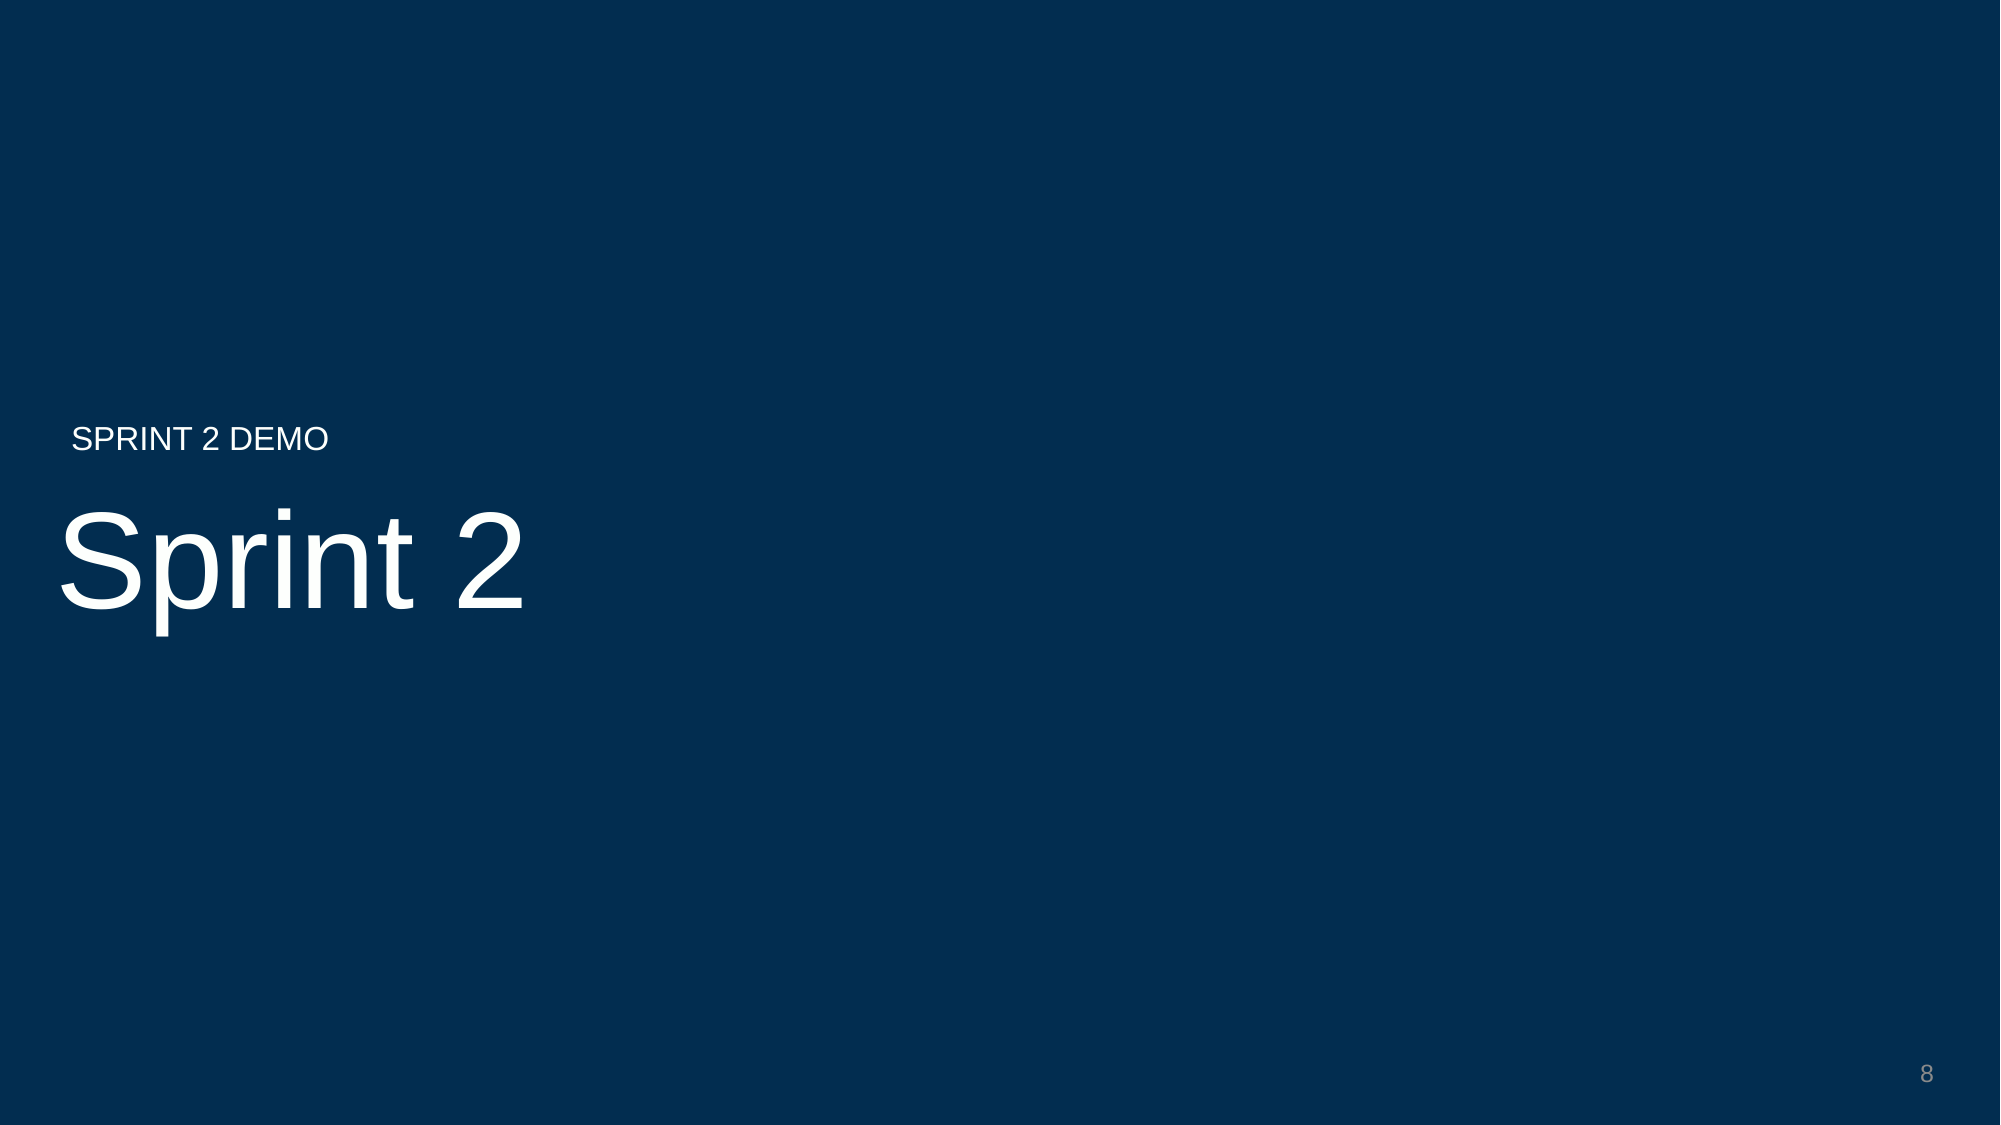

SPRINT 2 DEMO
# Sprint 2
8